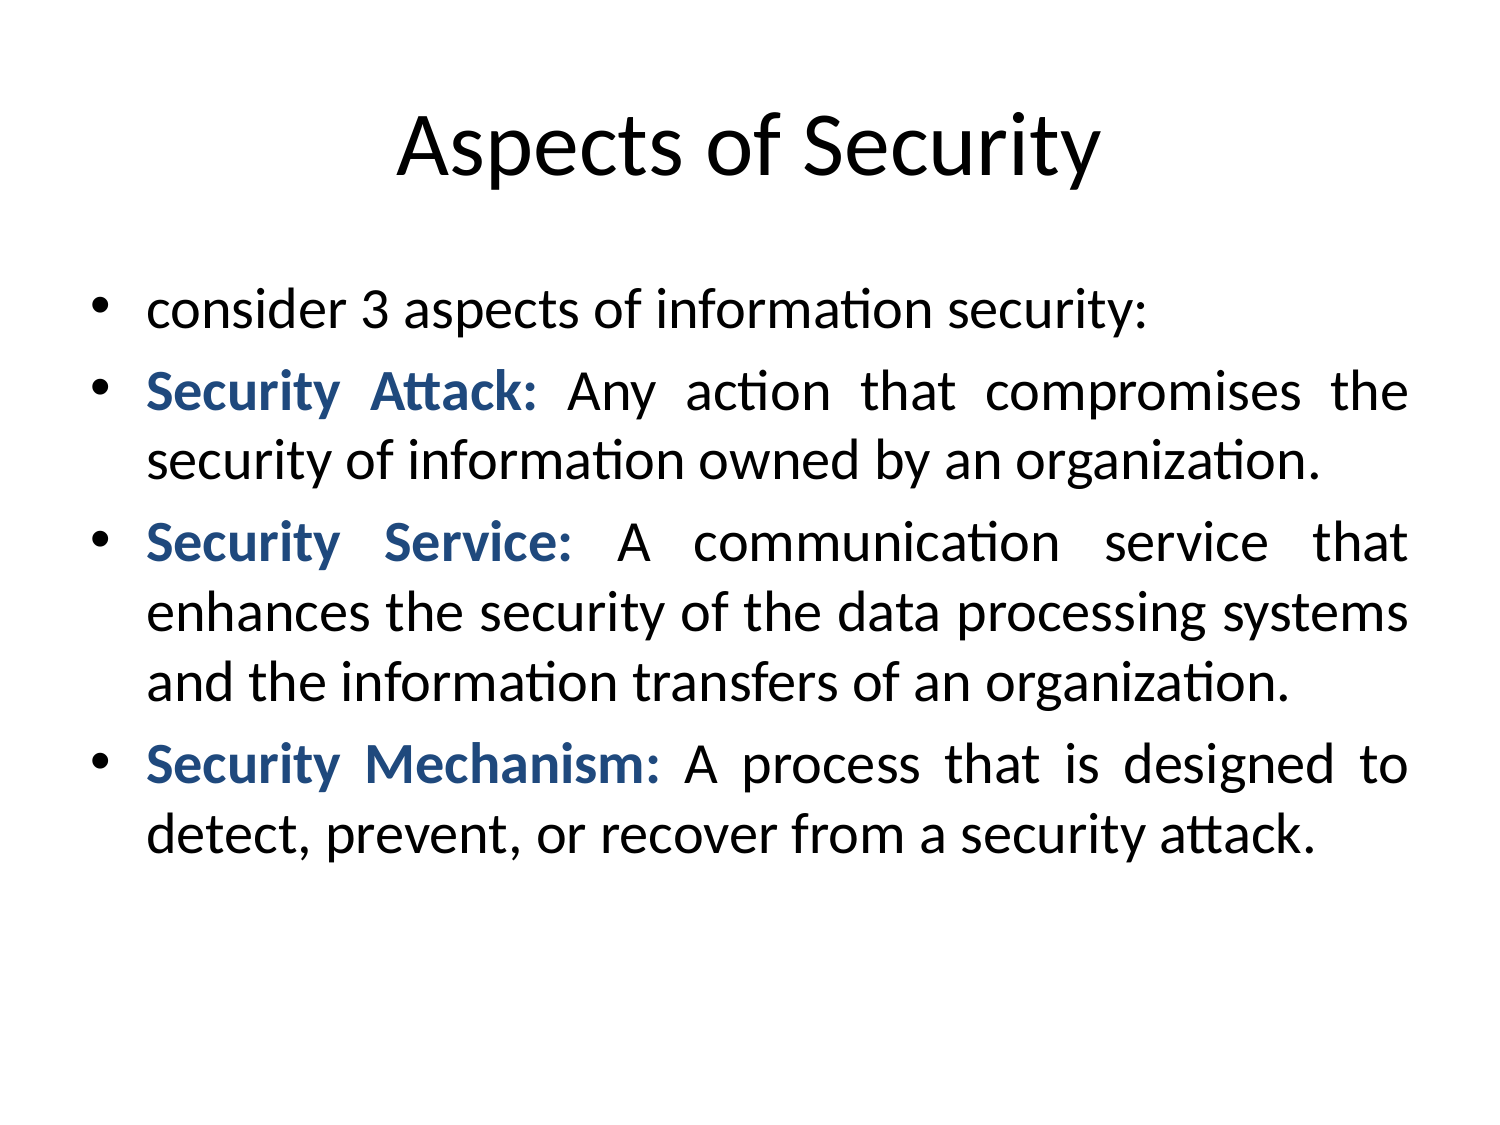

# Aspects of Security
consider 3 aspects of information security:
Security Attack: Any action that compromises the security of information owned by an organization.
Security Service: A communication service that enhances the security of the data processing systems and the information transfers of an organization.
Security Mechanism: A process that is designed to detect, prevent, or recover from a security attack.